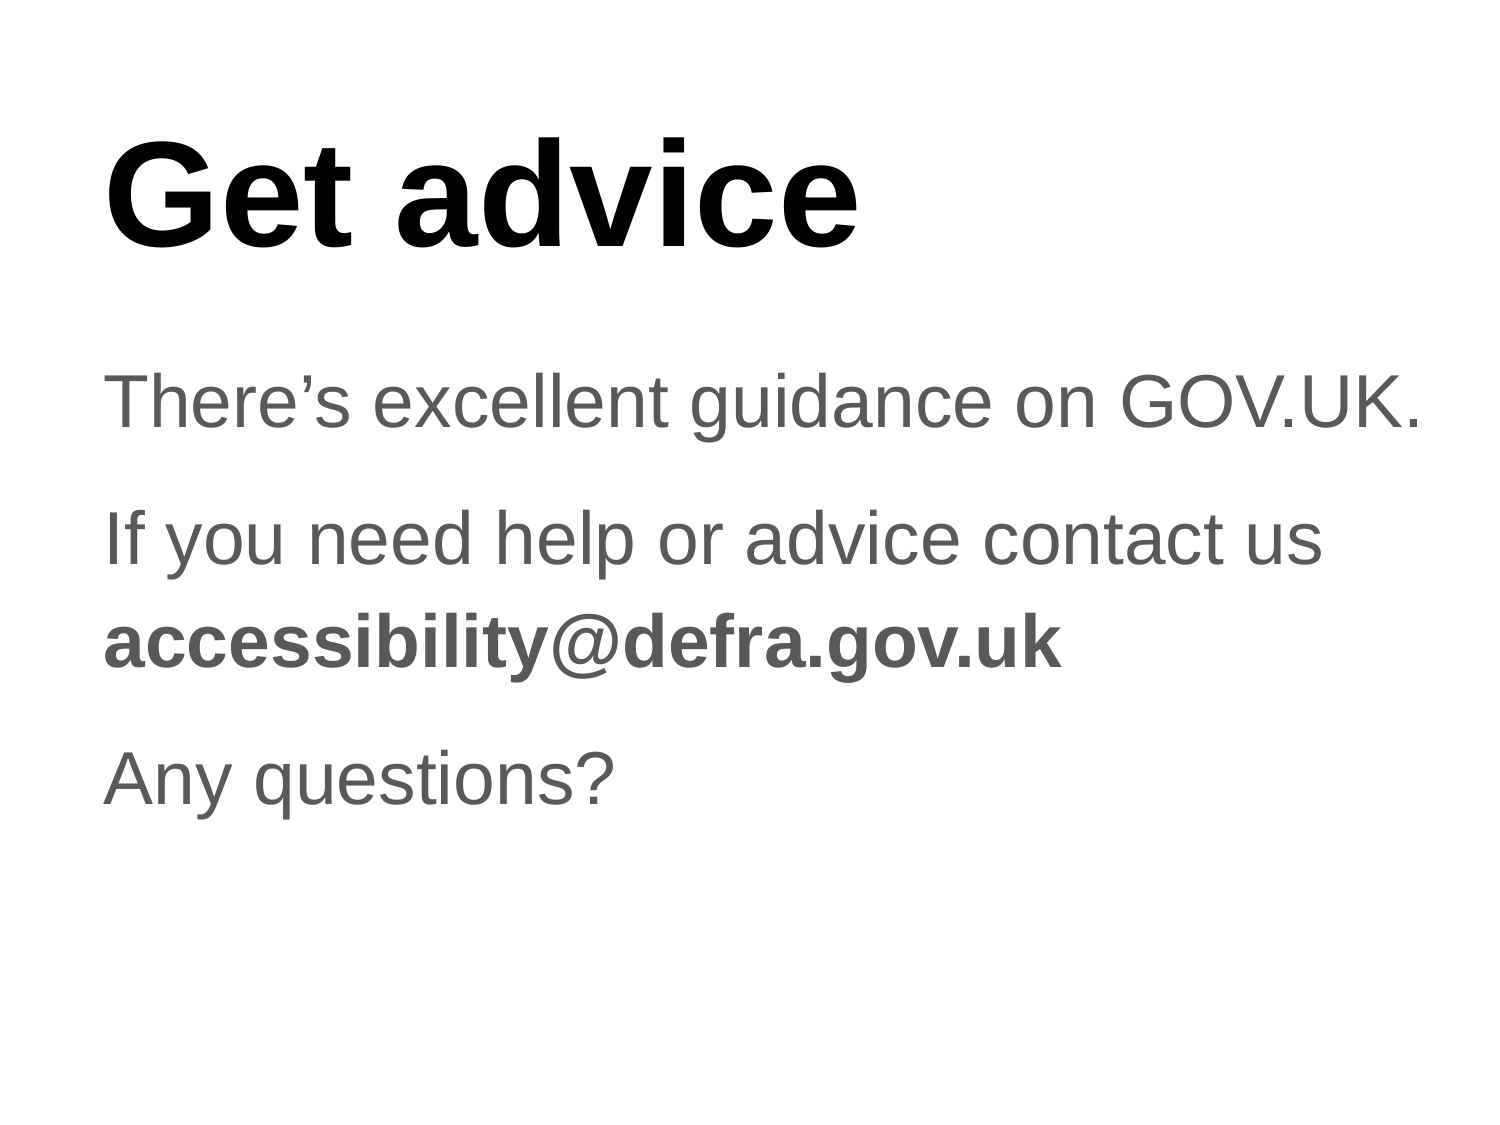

Get advice
There’s excellent guidance on GOV.UK.
If you need help or advice contact us
accessibility@defra.gov.uk
Any questions?